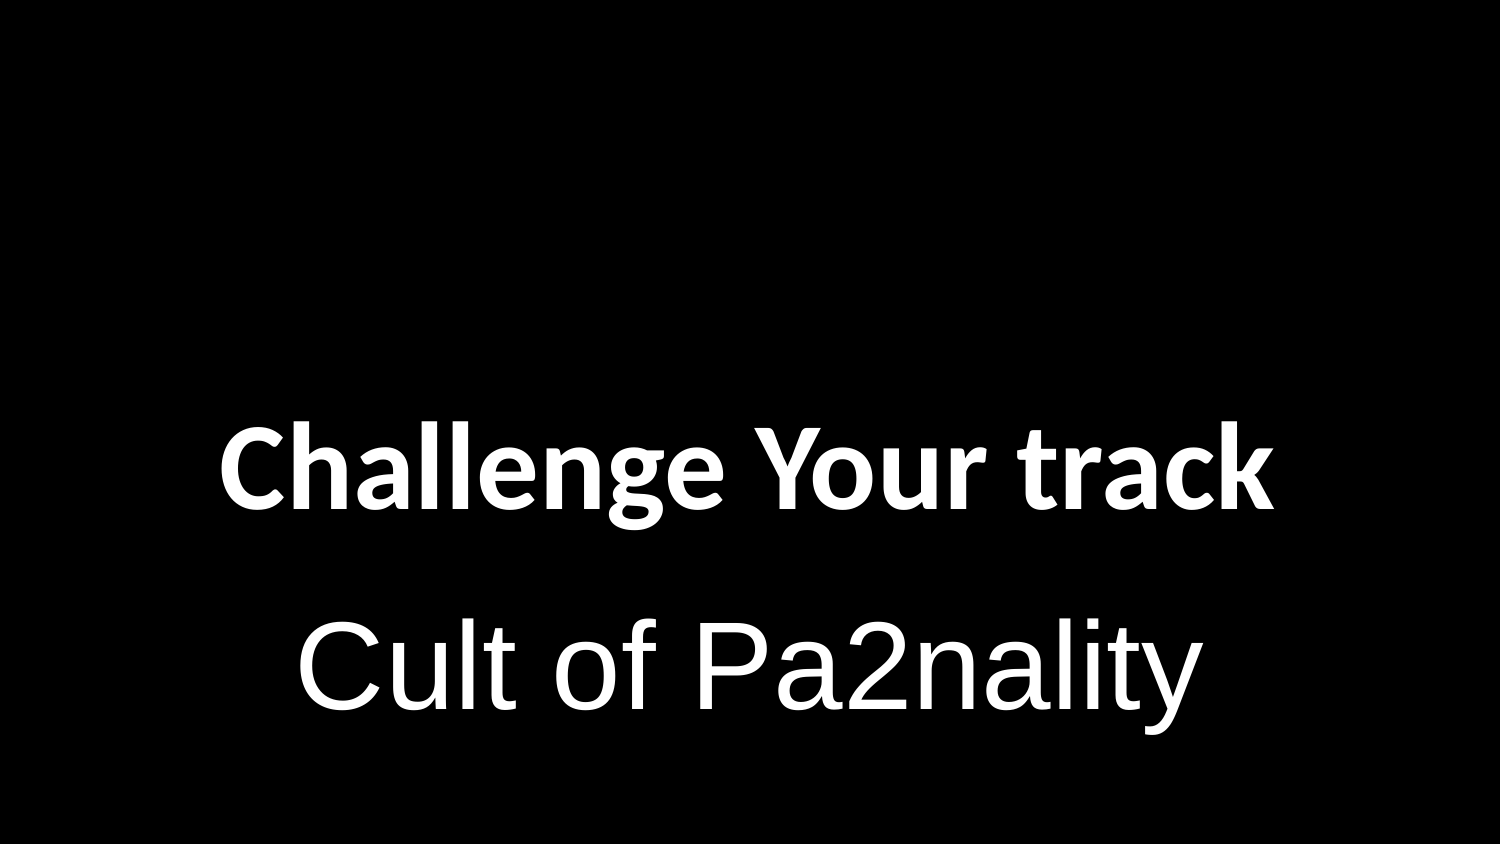

# Challenge Your track
Cult of Pa2nality